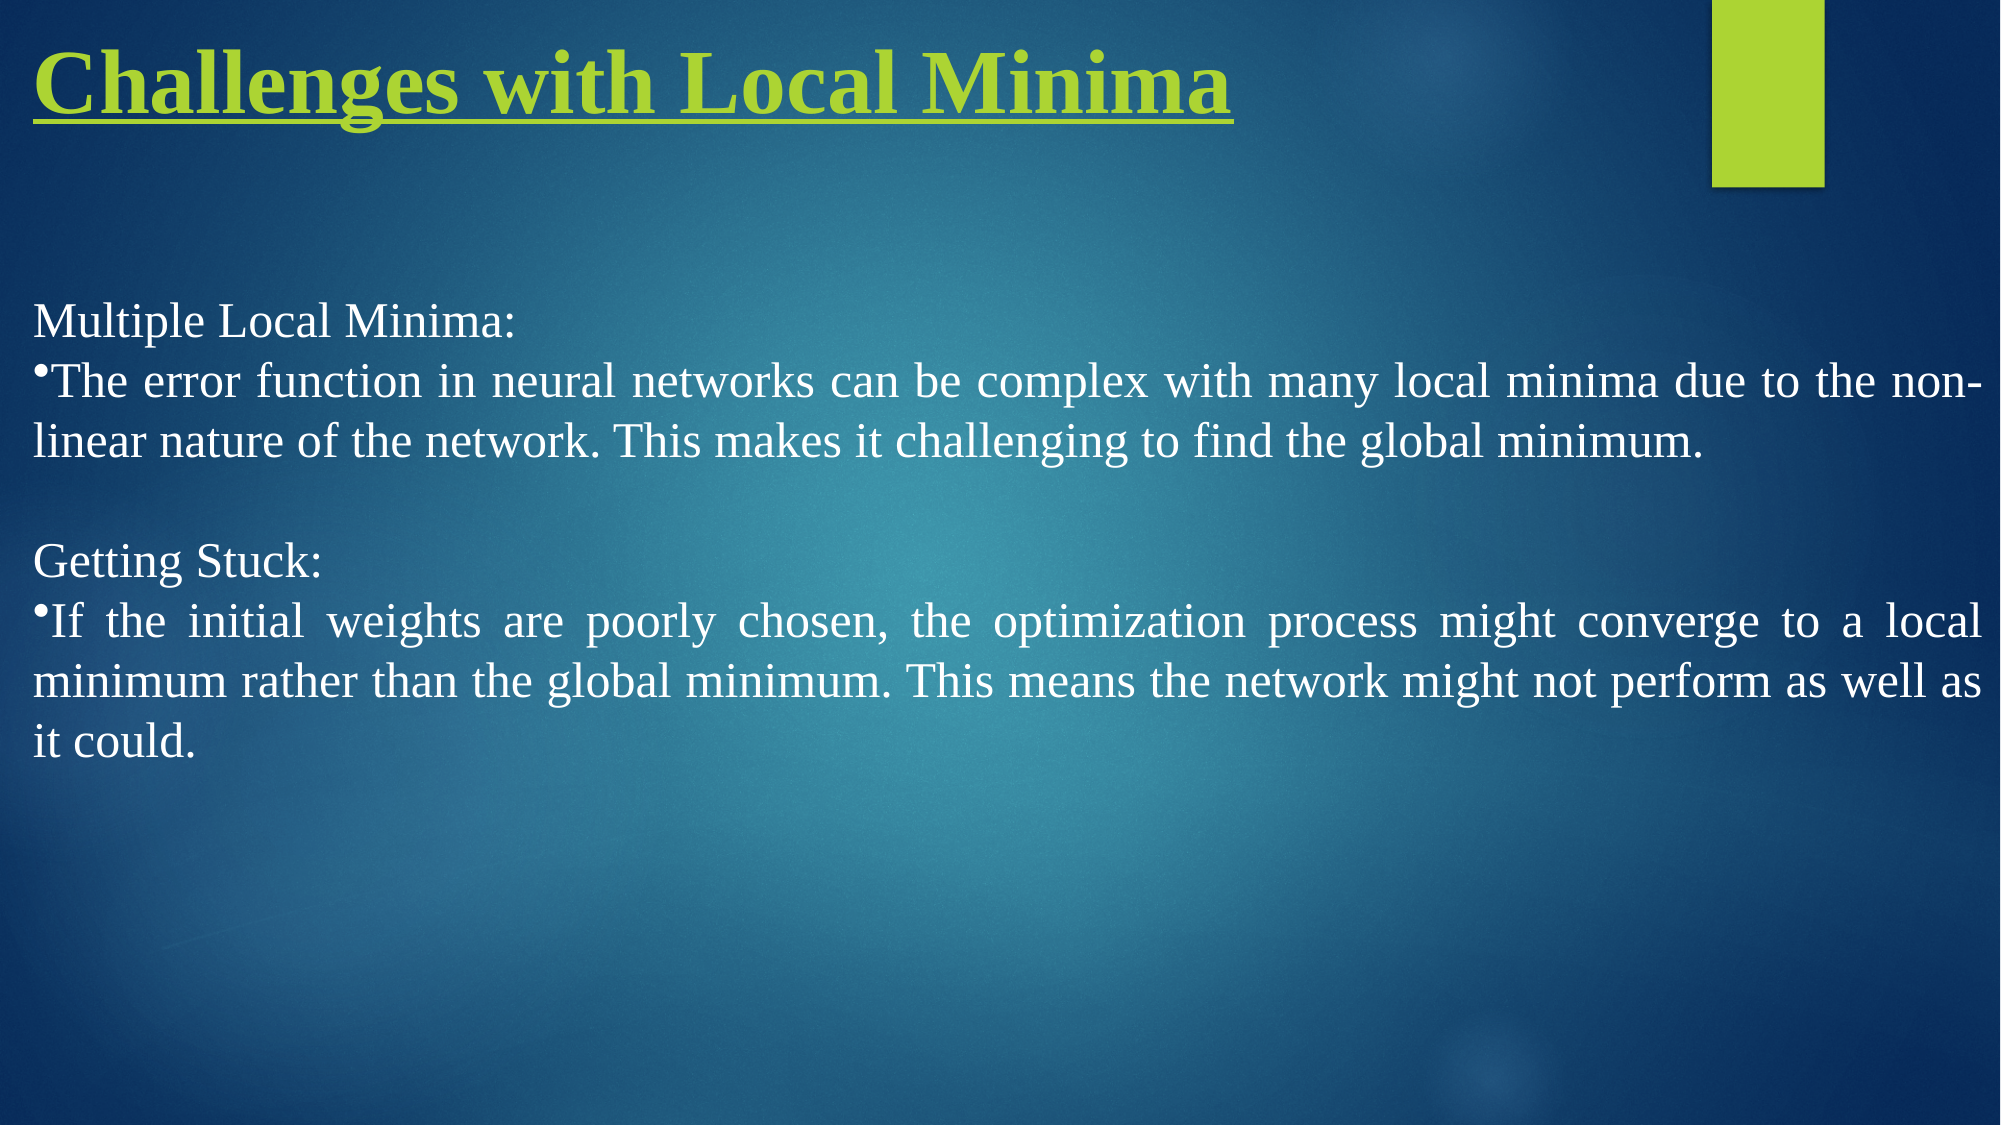

# Challenges with Local Minima
Multiple Local Minima:
The error function in neural networks can be complex with many local minima due to the non-linear nature of the network. This makes it challenging to find the global minimum.

Getting Stuck:
If the initial weights are poorly chosen, the optimization process might converge to a local minimum rather than the global minimum. This means the network might not perform as well as it could.